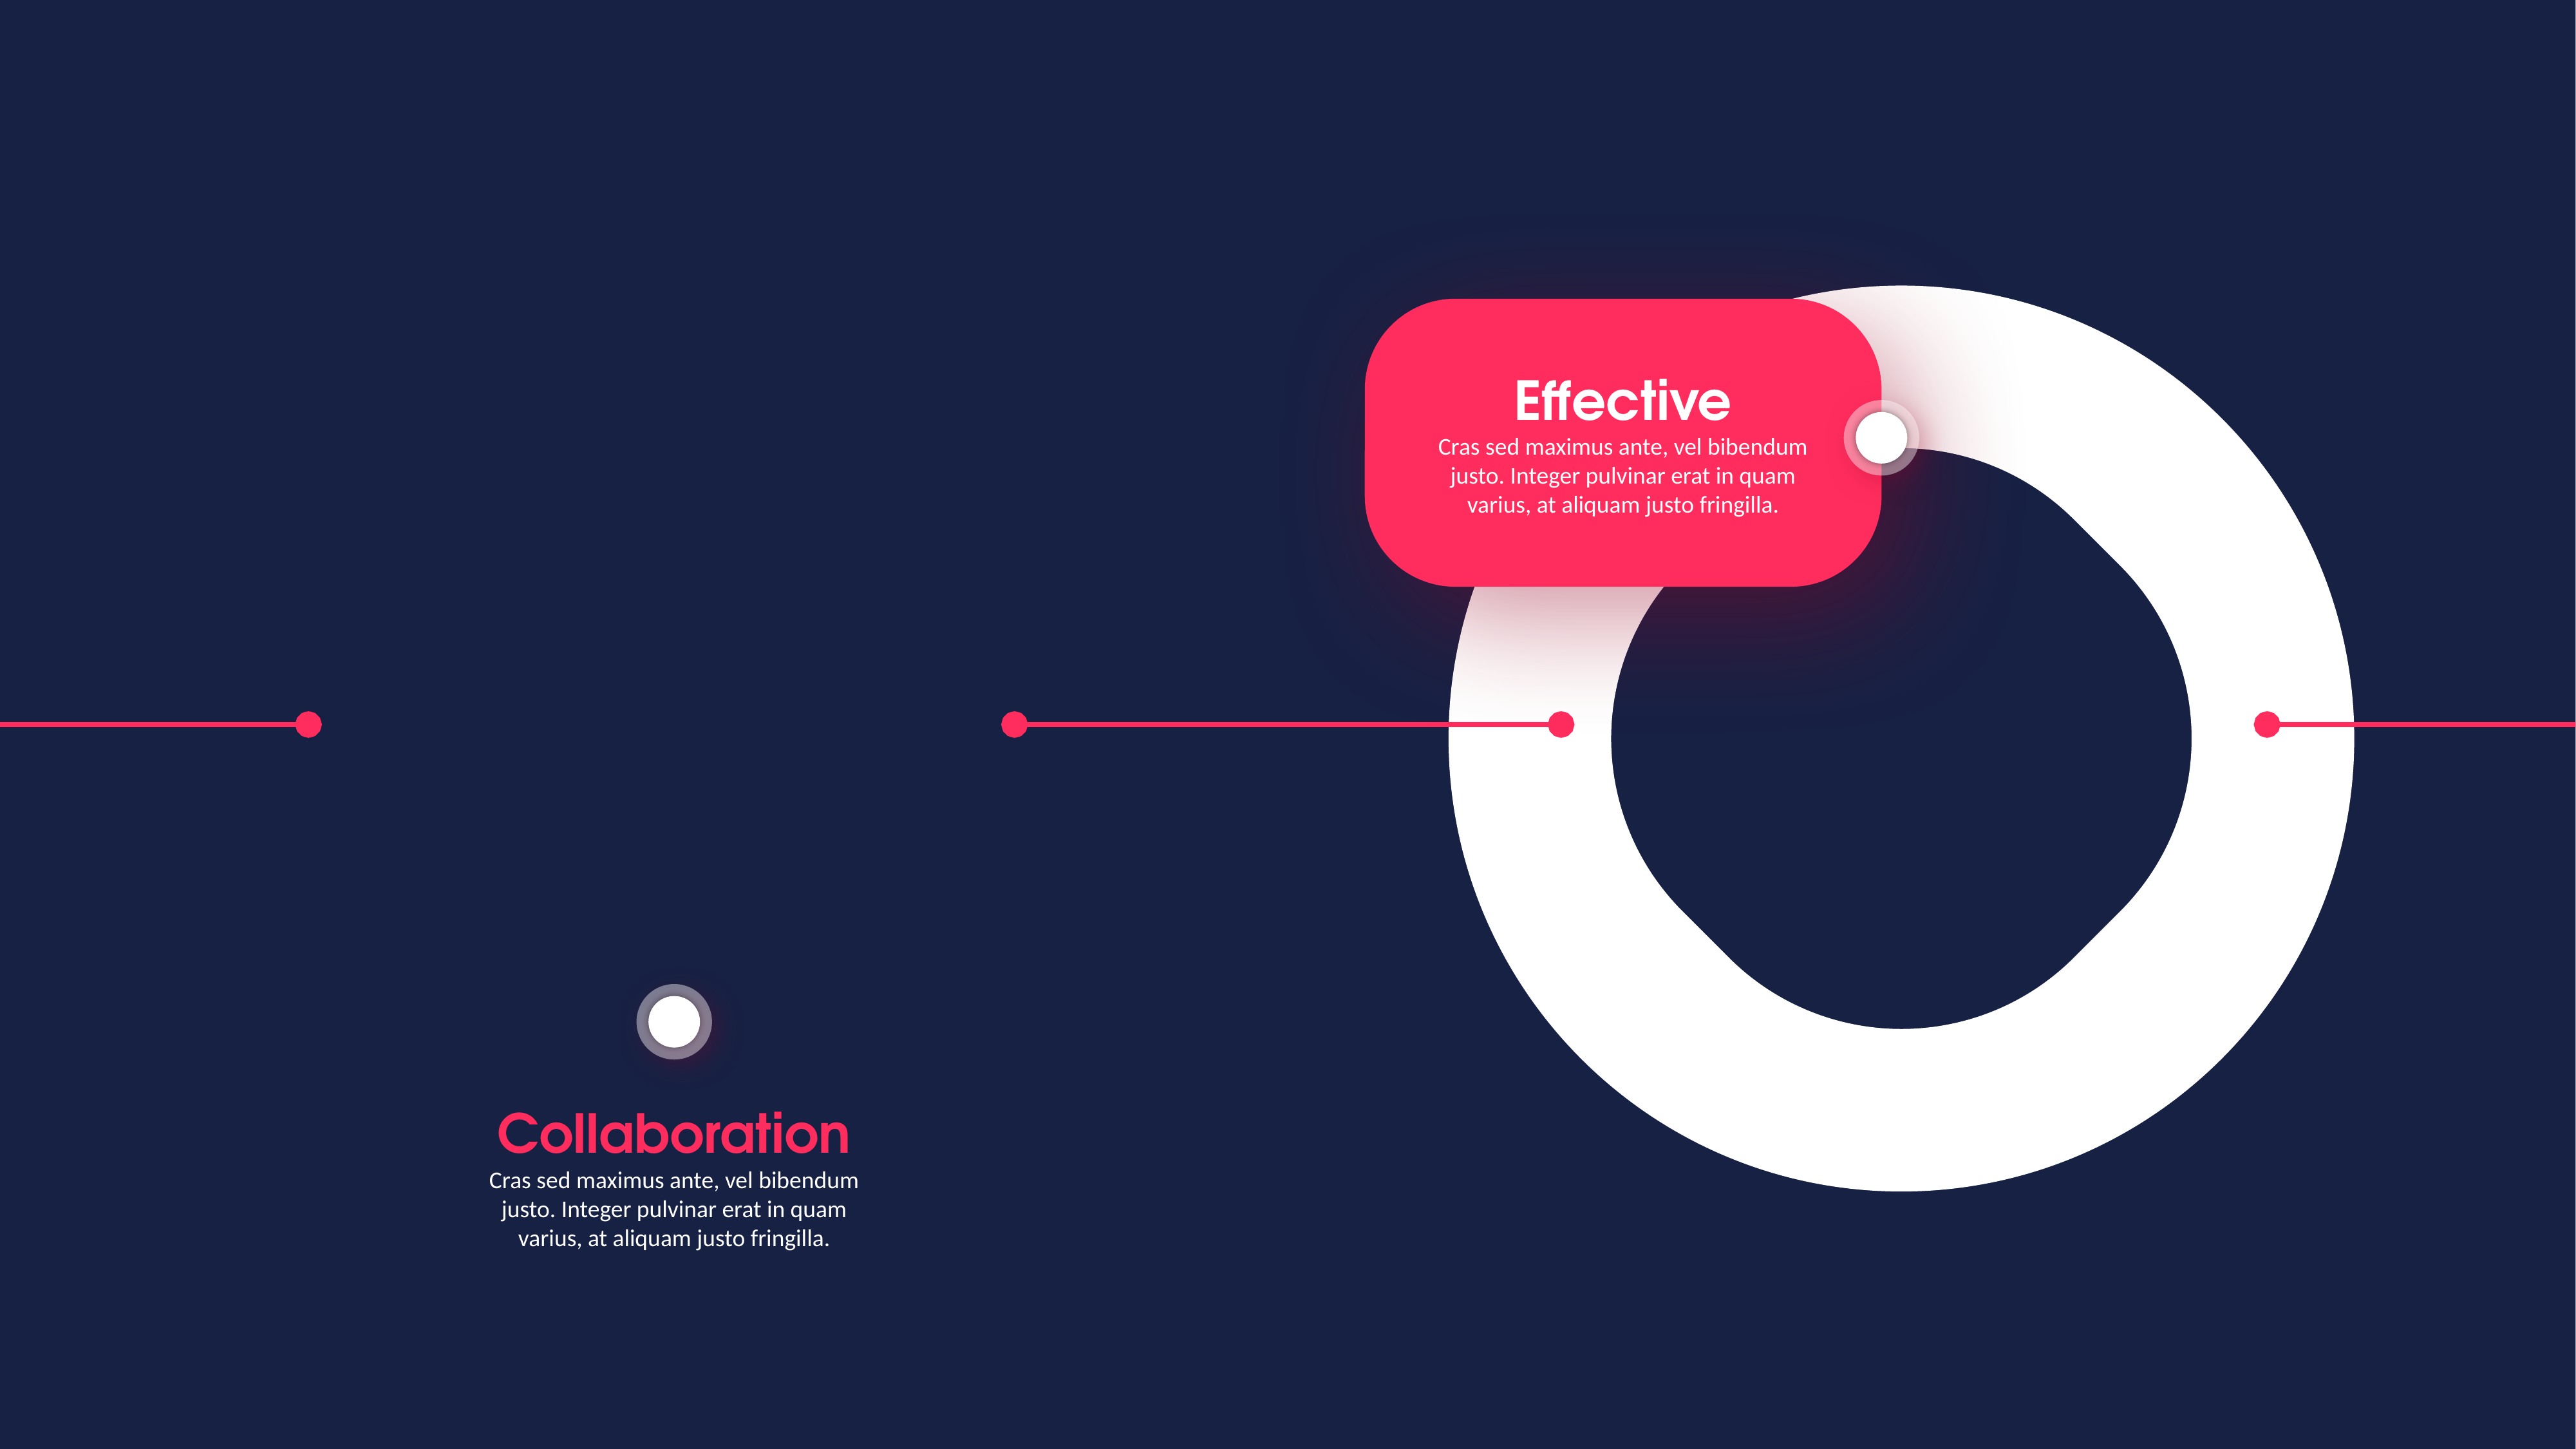

Effective
Cras sed maximus ante, vel bibendum justo. Integer pulvinar erat in quam varius, at aliquam justo fringilla.

Collaboration
Cras sed maximus ante, vel bibendum justo. Integer pulvinar erat in quam varius, at aliquam justo fringilla.